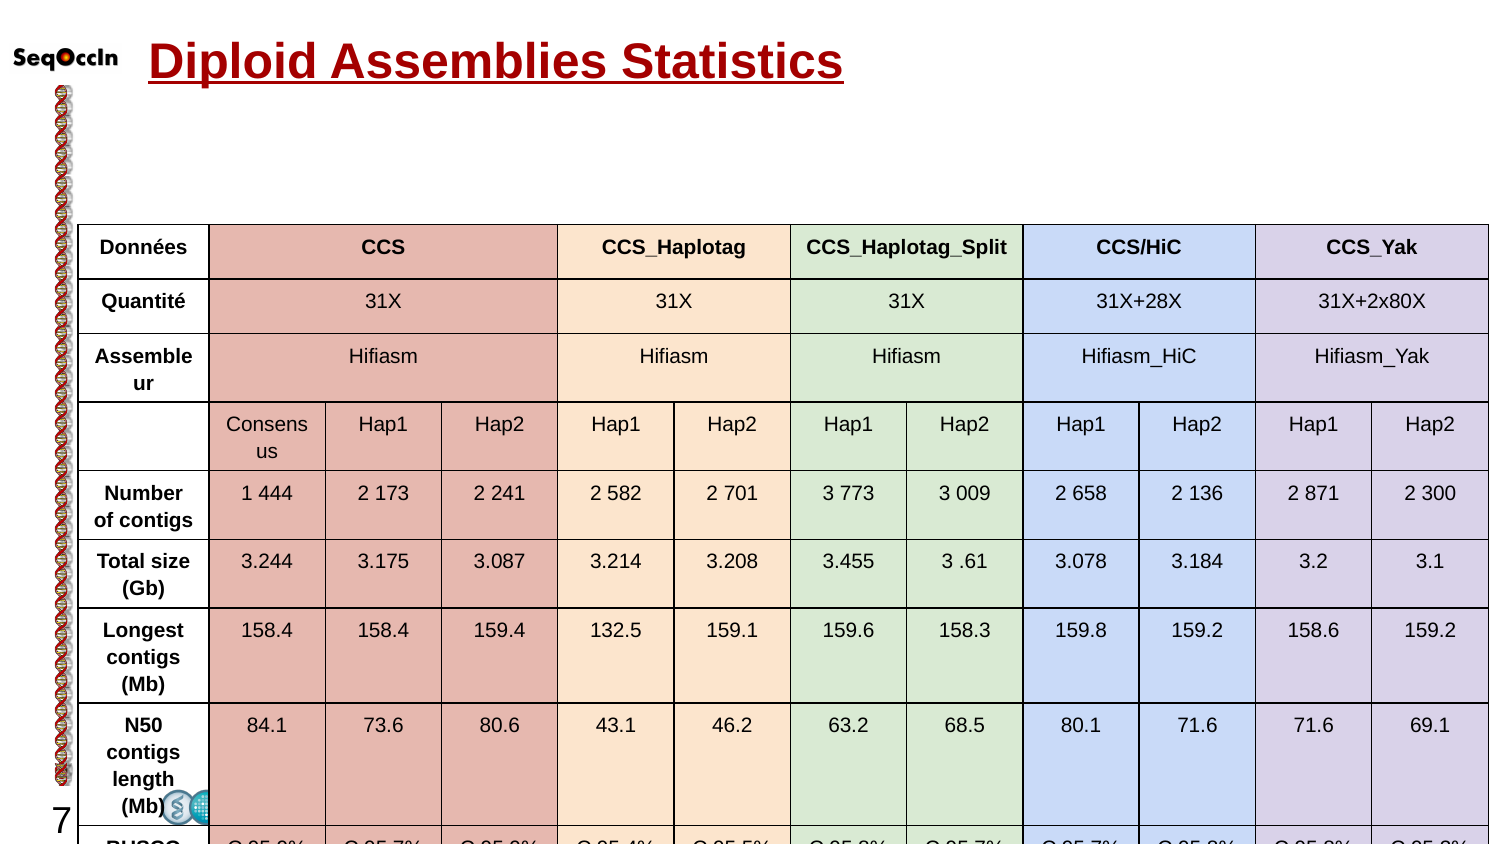

Diploid Assemblies Statistics
| Données | CCS |  |  | CCS\_Haplotag |  | CCS\_Haplotag\_Split |  | CCS/HiC |  | CCS\_Yak |  |
| --- | --- | --- | --- | --- | --- | --- | --- | --- | --- | --- | --- |
| Quantité | 31X |  |  | 31X |  | 31X |  | 31X+28X |  | 31X+2x80X |  |
| Assembleur | Hifiasm |  |  | Hifiasm |  | Hifiasm |  | Hifiasm\_HiC |  | Hifiasm\_Yak |  |
|  | Consensus | Hap1 | Hap2 | Hap1 | Hap2 | Hap1 | Hap2 | Hap1 | Hap2 | Hap1 | Hap2 |
| Number of contigs | 1 444 | 2 173 | 2 241 | 2 582 | 2 701 | 3 773 | 3 009 | 2 658 | 2 136 | 2 871 | 2 300 |
| Total size (Gb) | 3.244 | 3.175 | 3.087 | 3.214 | 3.208 | 3.455 | 3 .61 | 3.078 | 3.184 | 3.2 | 3.1 |
| Longest contigs (Mb) | 158.4 | 158.4 | 159.4 | 132.5 | 159.1 | 159.6 | 158.3 | 159.8 | 159.2 | 158.6 | 159.2 |
| N50 contigs length (Mb) | 84.1 | 73.6 | 80.6 | 43.1 | 46.2 | 63.2 | 68.5 | 80.1 | 71.6 | 71.6 | 69.1 |
| BUSCO | C:95.9% | C:95.7% | C:95.9% | C:95.4% | C:95.5% | C:95.8% | C:95.7% | C:95.7% | C:95.8% | C:95.8% | C:95.3% |